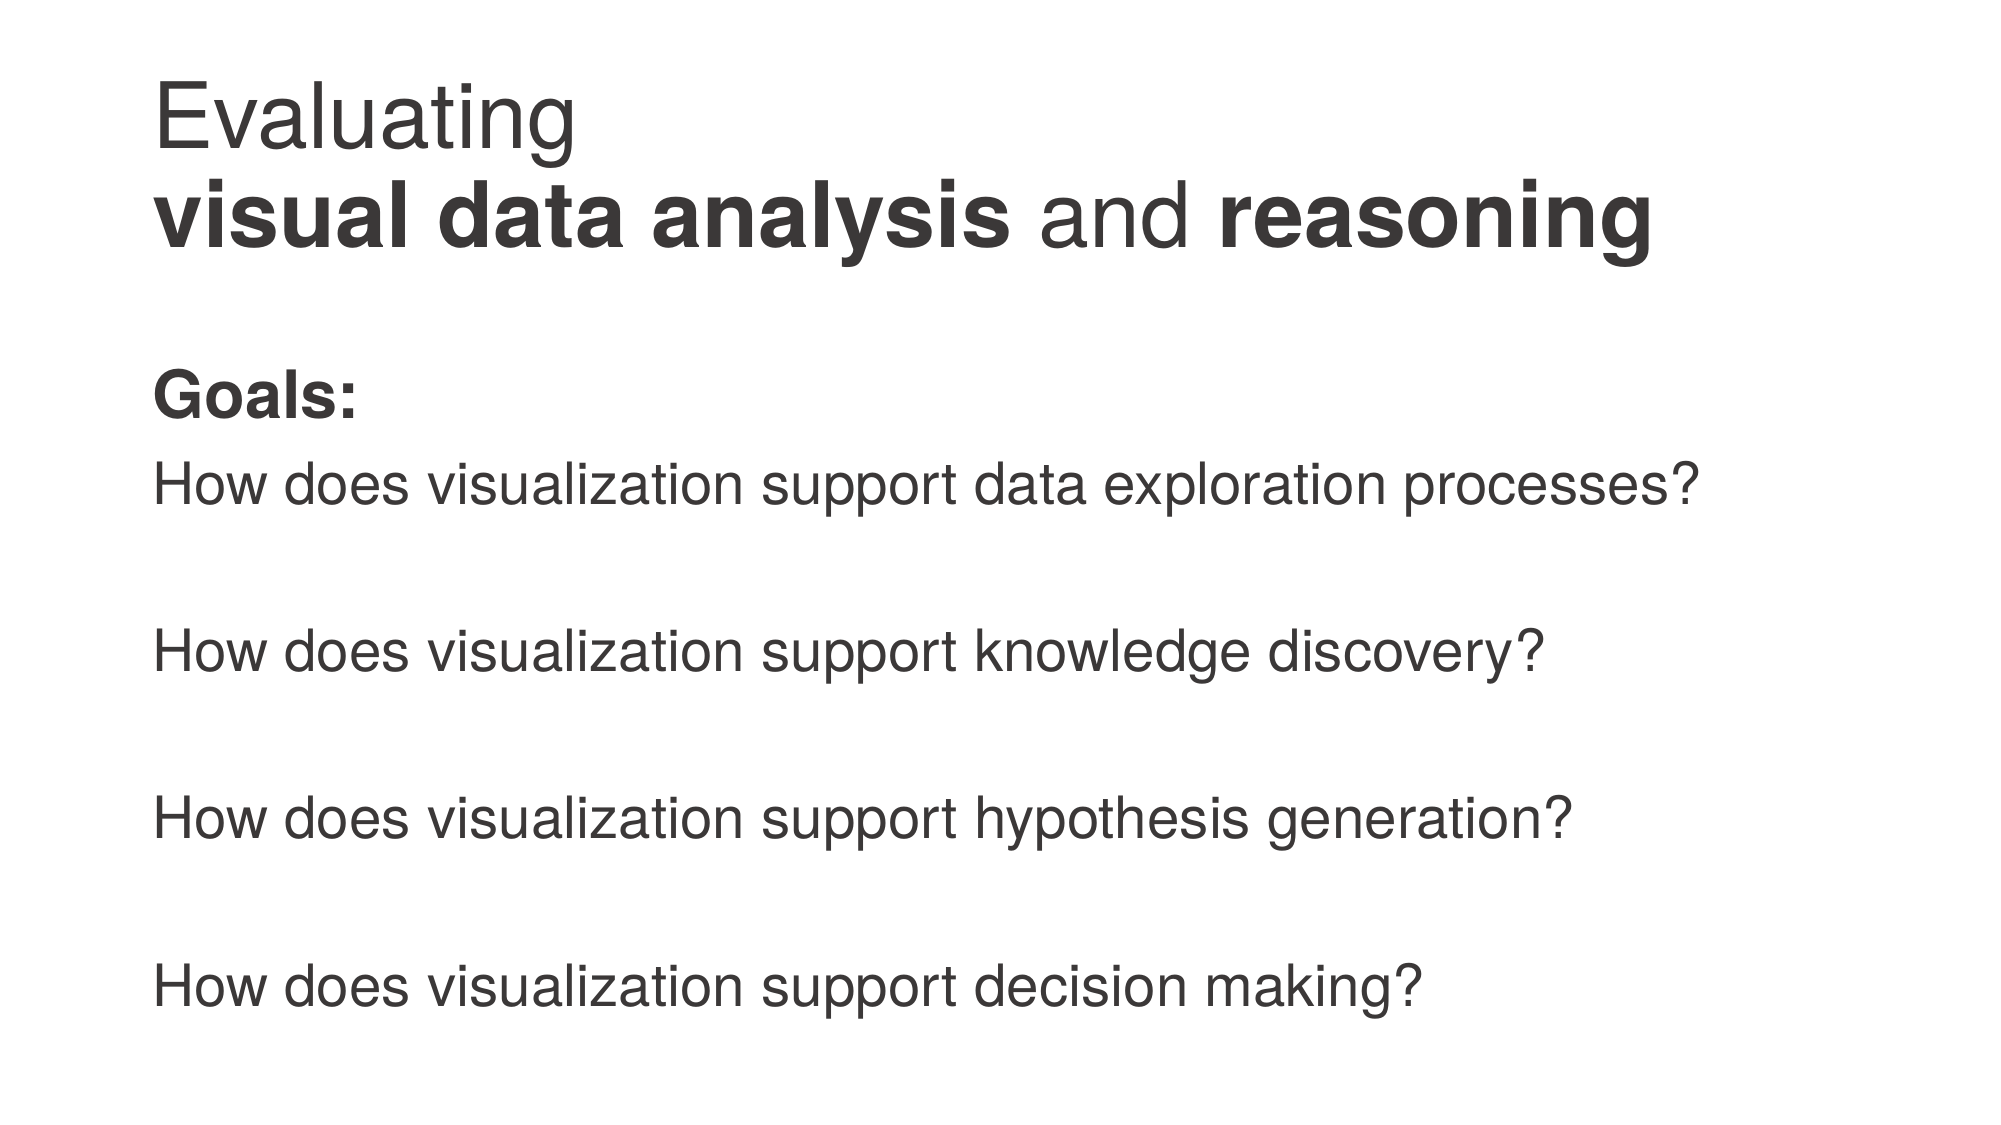

# Evaluating visual data analysis and reasoning
Goals:
How does visualization support data exploration processes?

How does visualization support knowledge discovery?

How does visualization support hypothesis generation?

How does visualization support decision making?